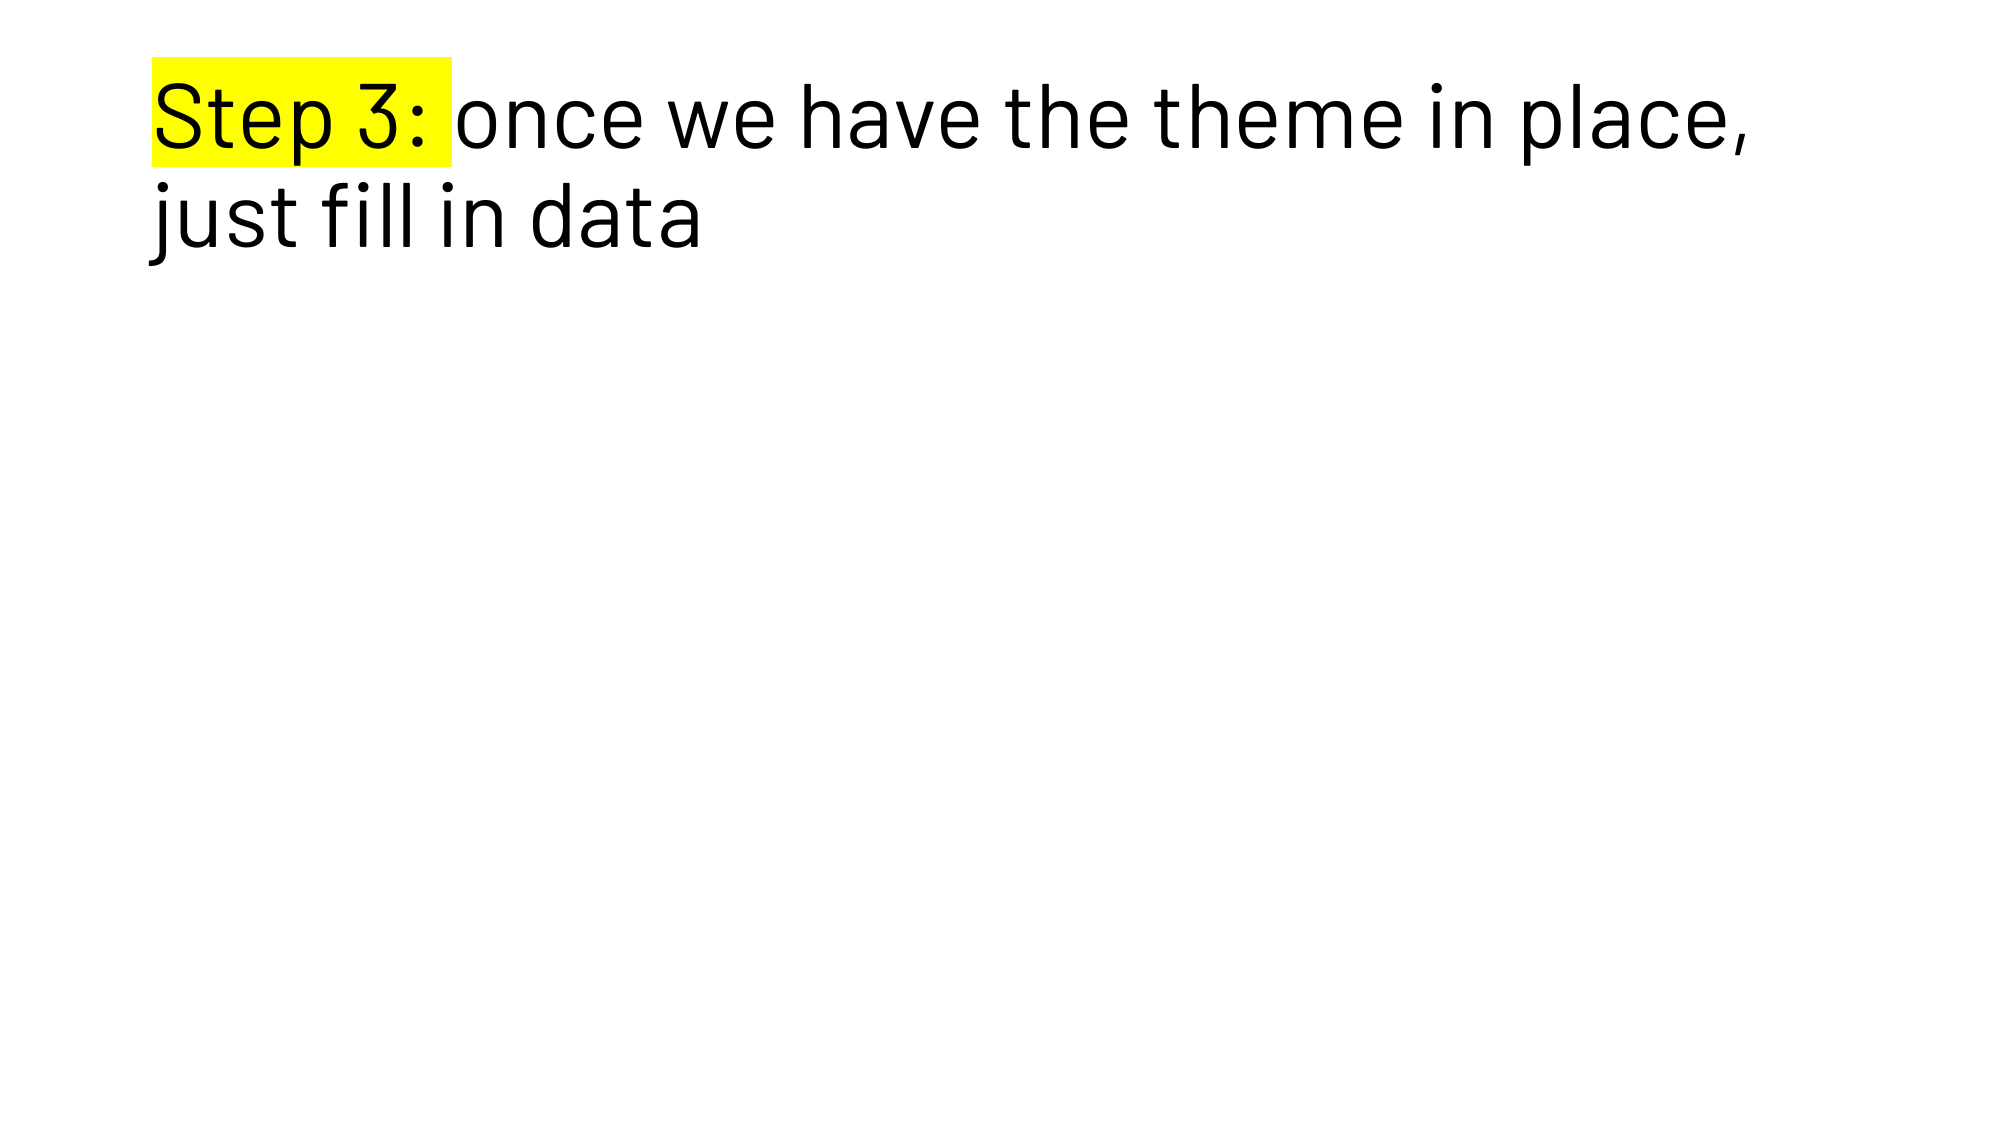

# Step 3: once we have the theme in place, just fill in data